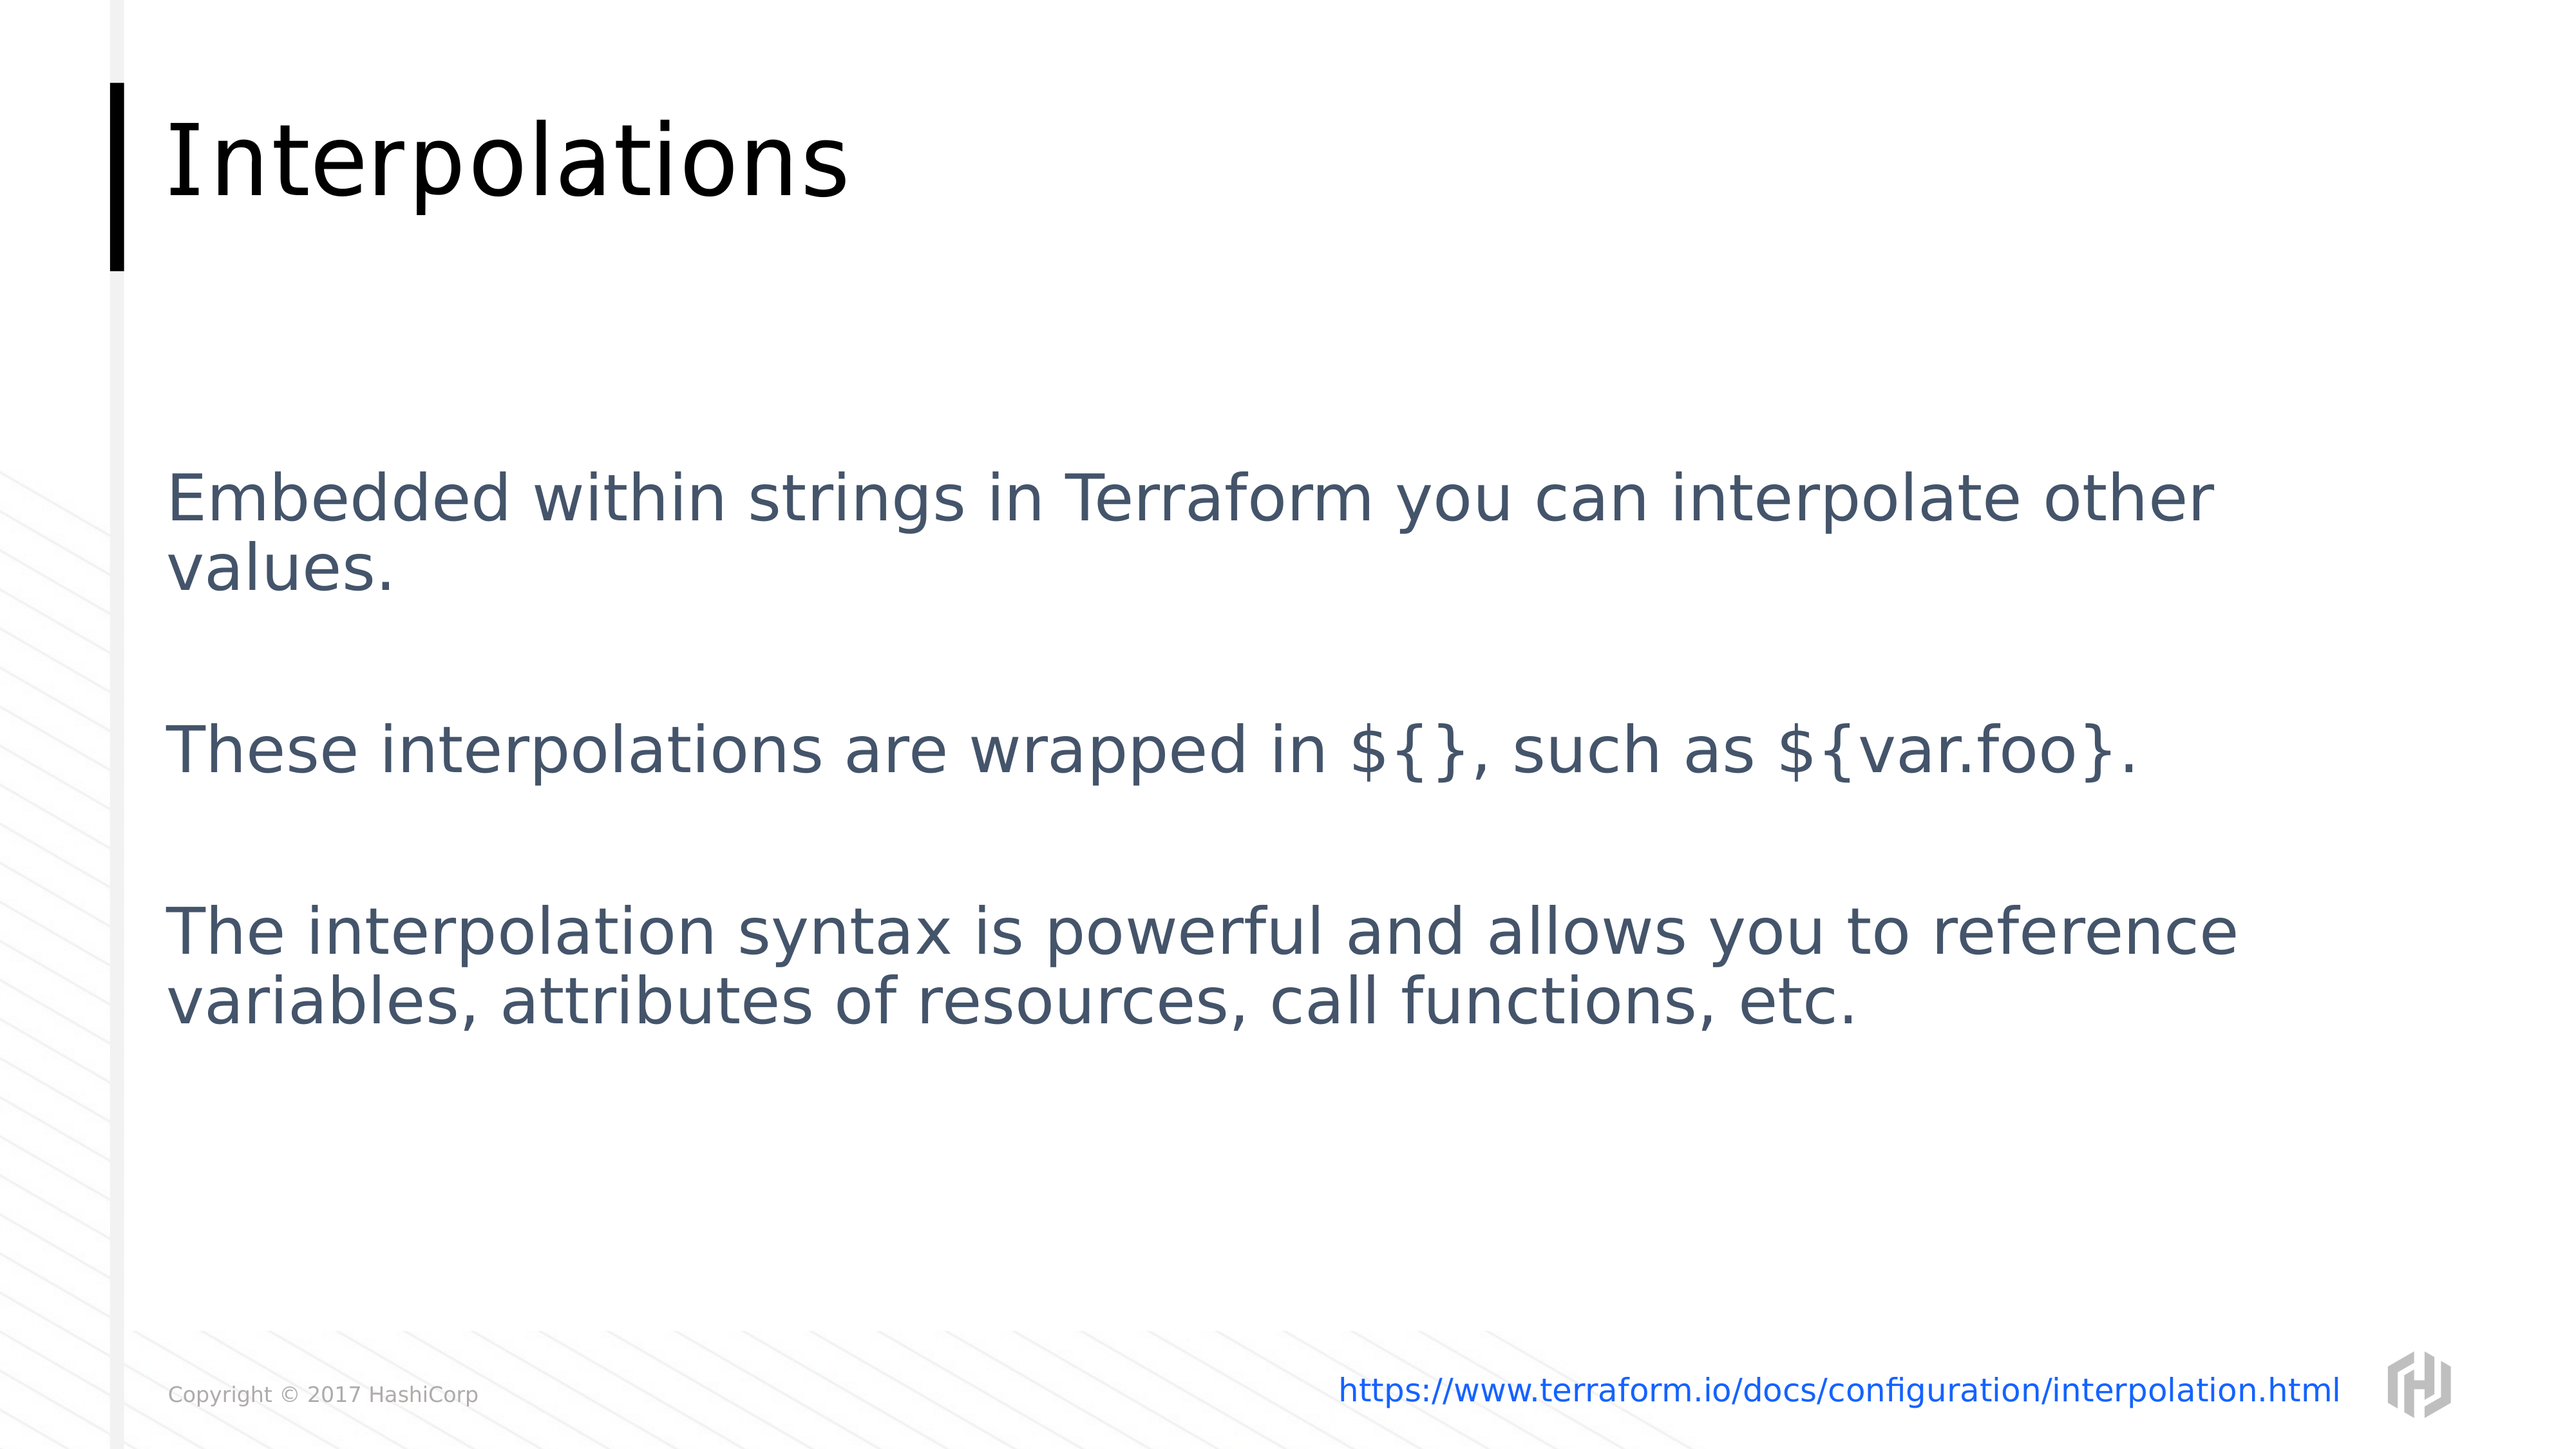

# Interpolations

Embedded within strings in Terraform you can interpolate other values.

These interpolations are wrapped in ${}, such as ${var.foo}.

The interpolation syntax is powerful and allows you to reference variables, attributes of resources, call functions, etc.
https://www.terraform.io/docs/configuration/interpolation.html